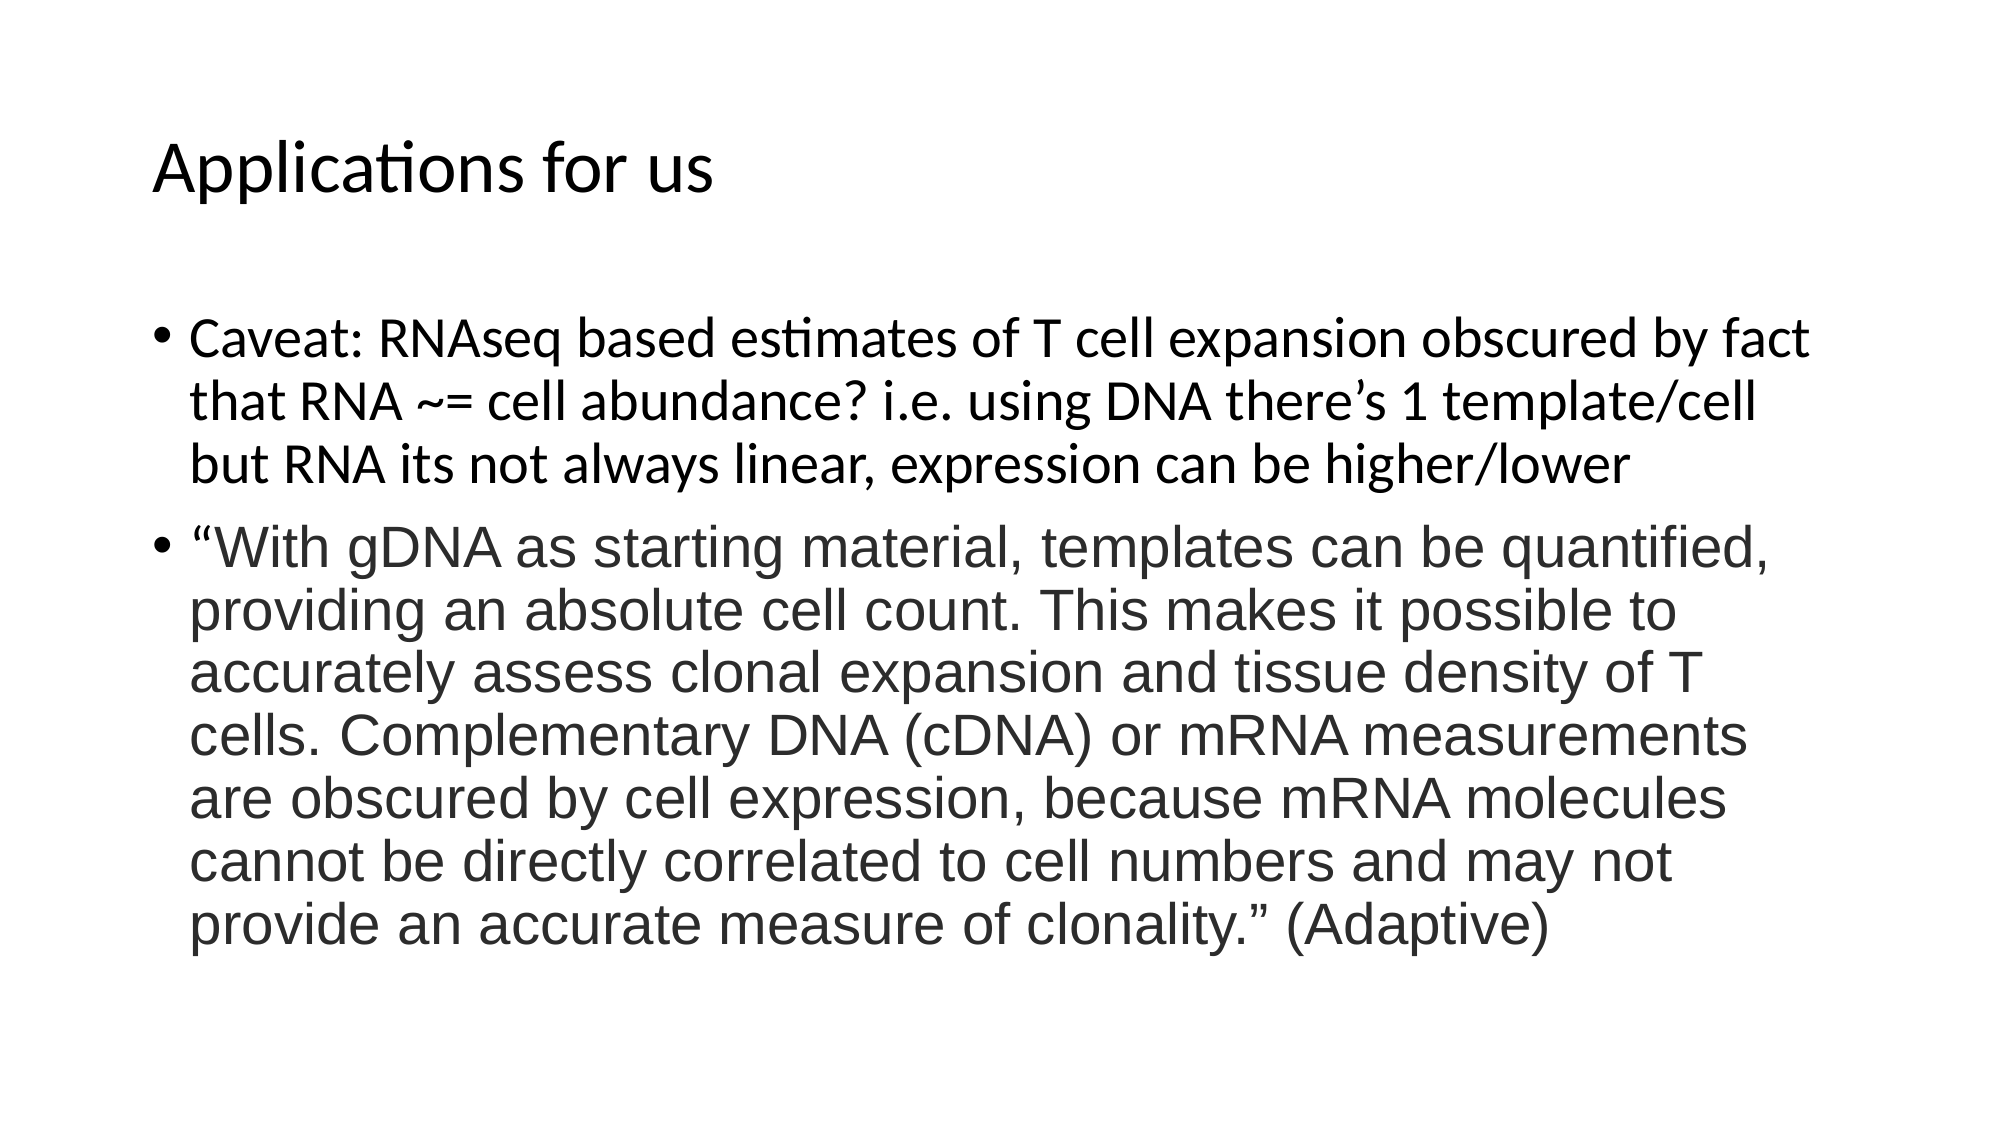

# Applications for us
Caveat: RNAseq based estimates of T cell expansion obscured by fact that RNA ~= cell abundance? i.e. using DNA there’s 1 template/cell but RNA its not always linear, expression can be higher/lower
“With gDNA as starting material, templates can be quantified, providing an absolute cell count. This makes it possible to accurately assess clonal expansion and tissue density of T cells. Complementary DNA (cDNA) or mRNA measurements are obscured by cell expression, because mRNA molecules cannot be directly correlated to cell numbers and may not provide an accurate measure of clonality.” (Adaptive)